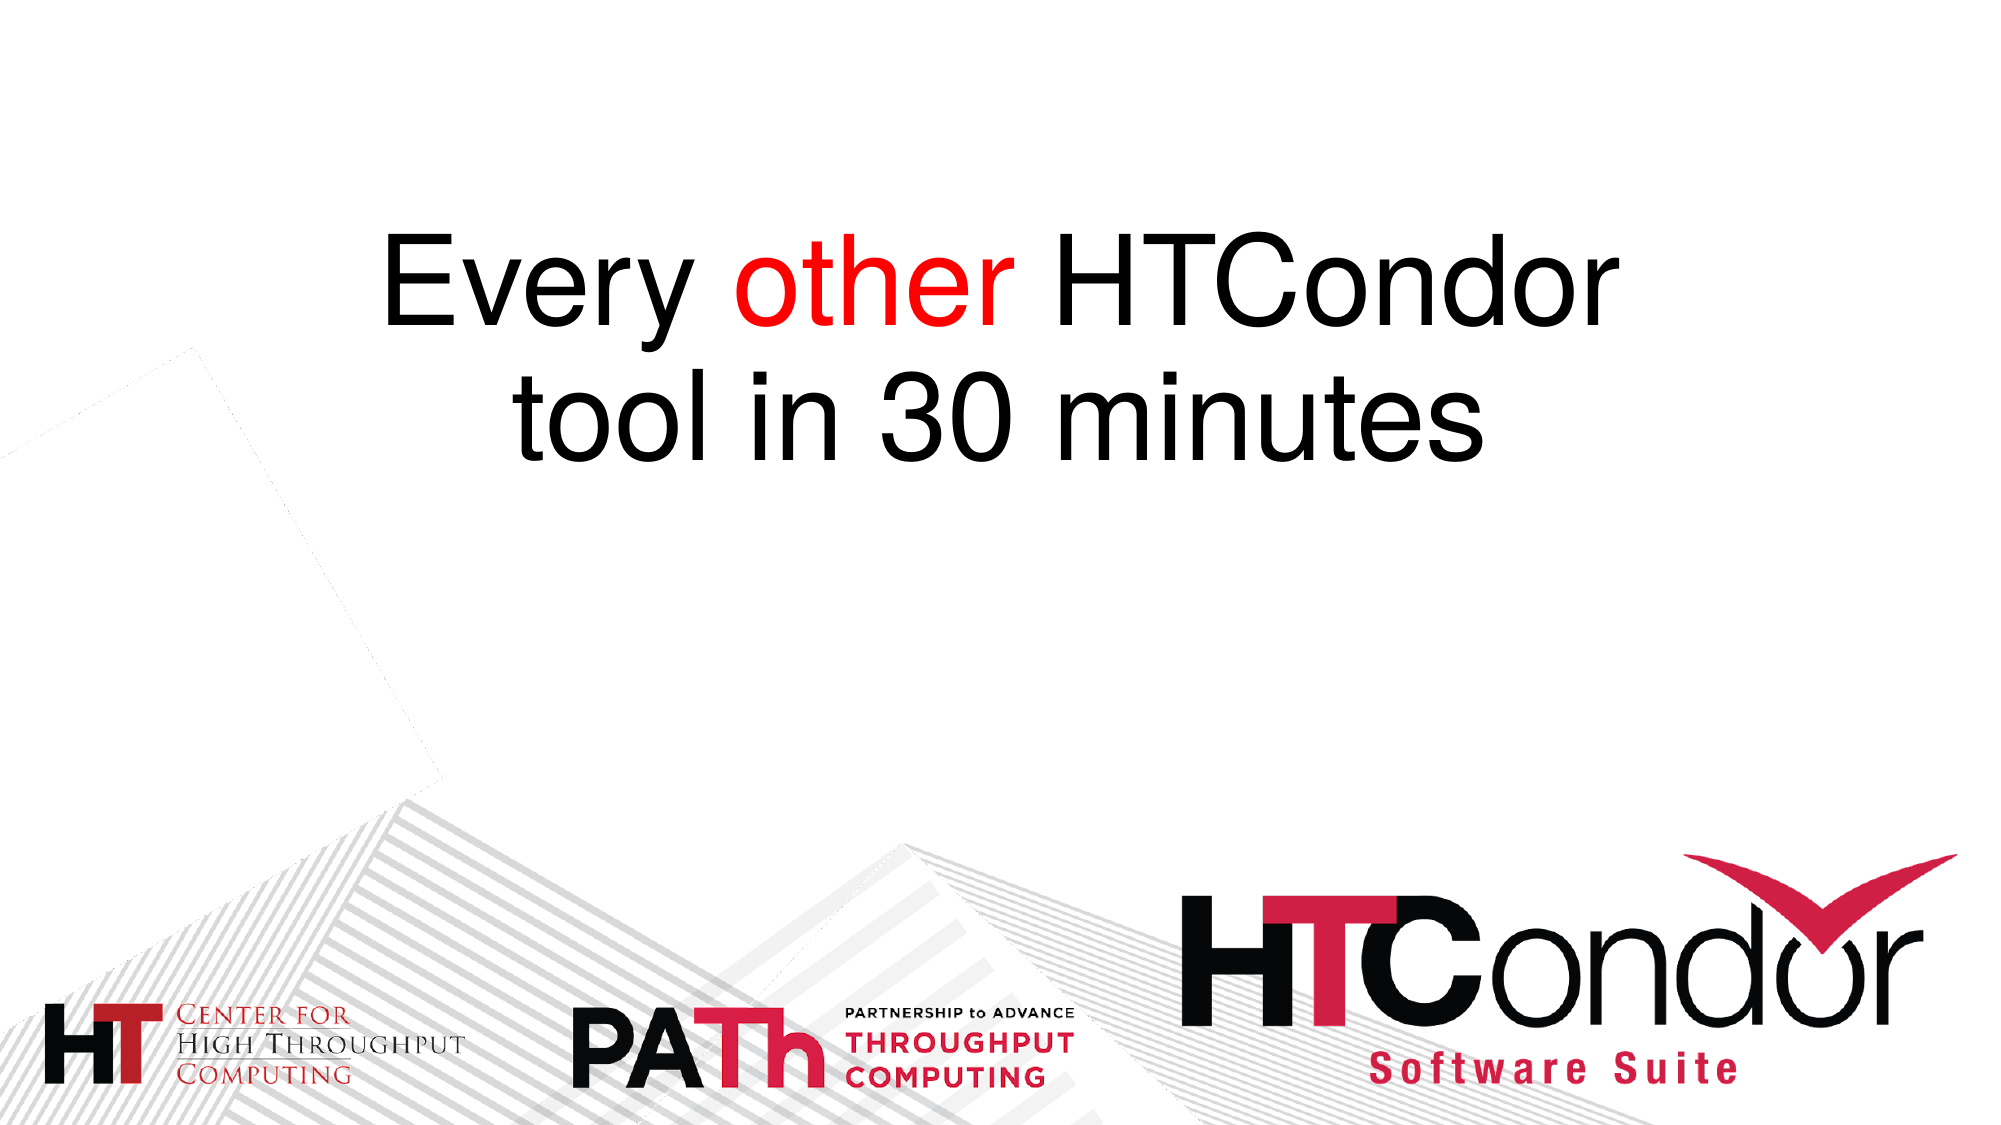

# Every other HTCondor tool in 30 minutes